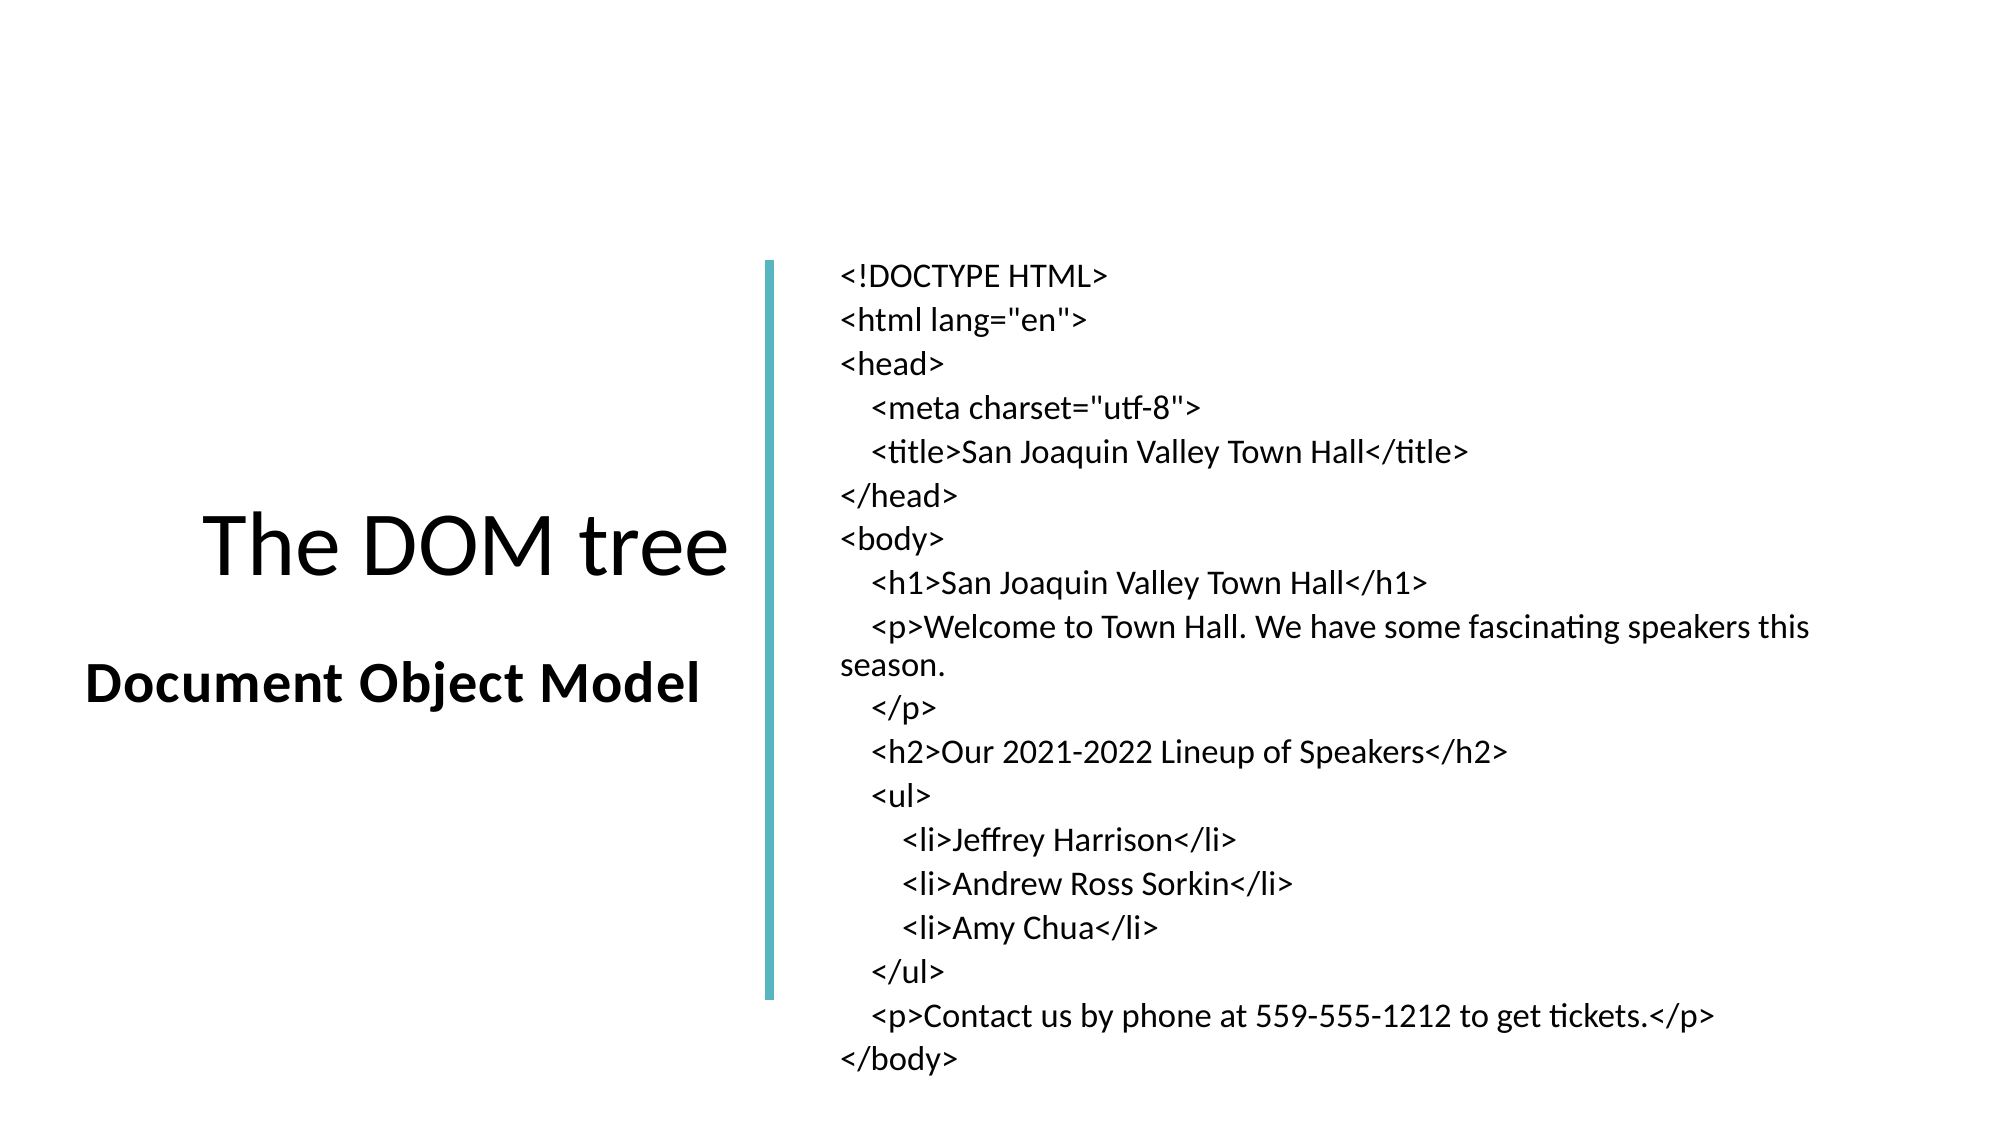

<!DOCTYPE HTML>
<html lang="en">
<head>
    <meta charset="utf-8">
    <title>San Joaquin Valley Town Hall</title>
</head>
<body>
    <h1>San Joaquin Valley Town Hall</h1>
    <p>Welcome to Town Hall. We have some fascinating speakers this season.
    </p>
    <h2>Our 2021-2022 Lineup of Speakers</h2>
    <ul>
        <li>Jeffrey Harrison</li>
        <li>Andrew Ross Sorkin</li>
        <li>Amy Chua</li>
    </ul>
    <p>Contact us by phone at 559-555-1212 to get tickets.</p>
</body>
# The DOM tree
Document Object Model